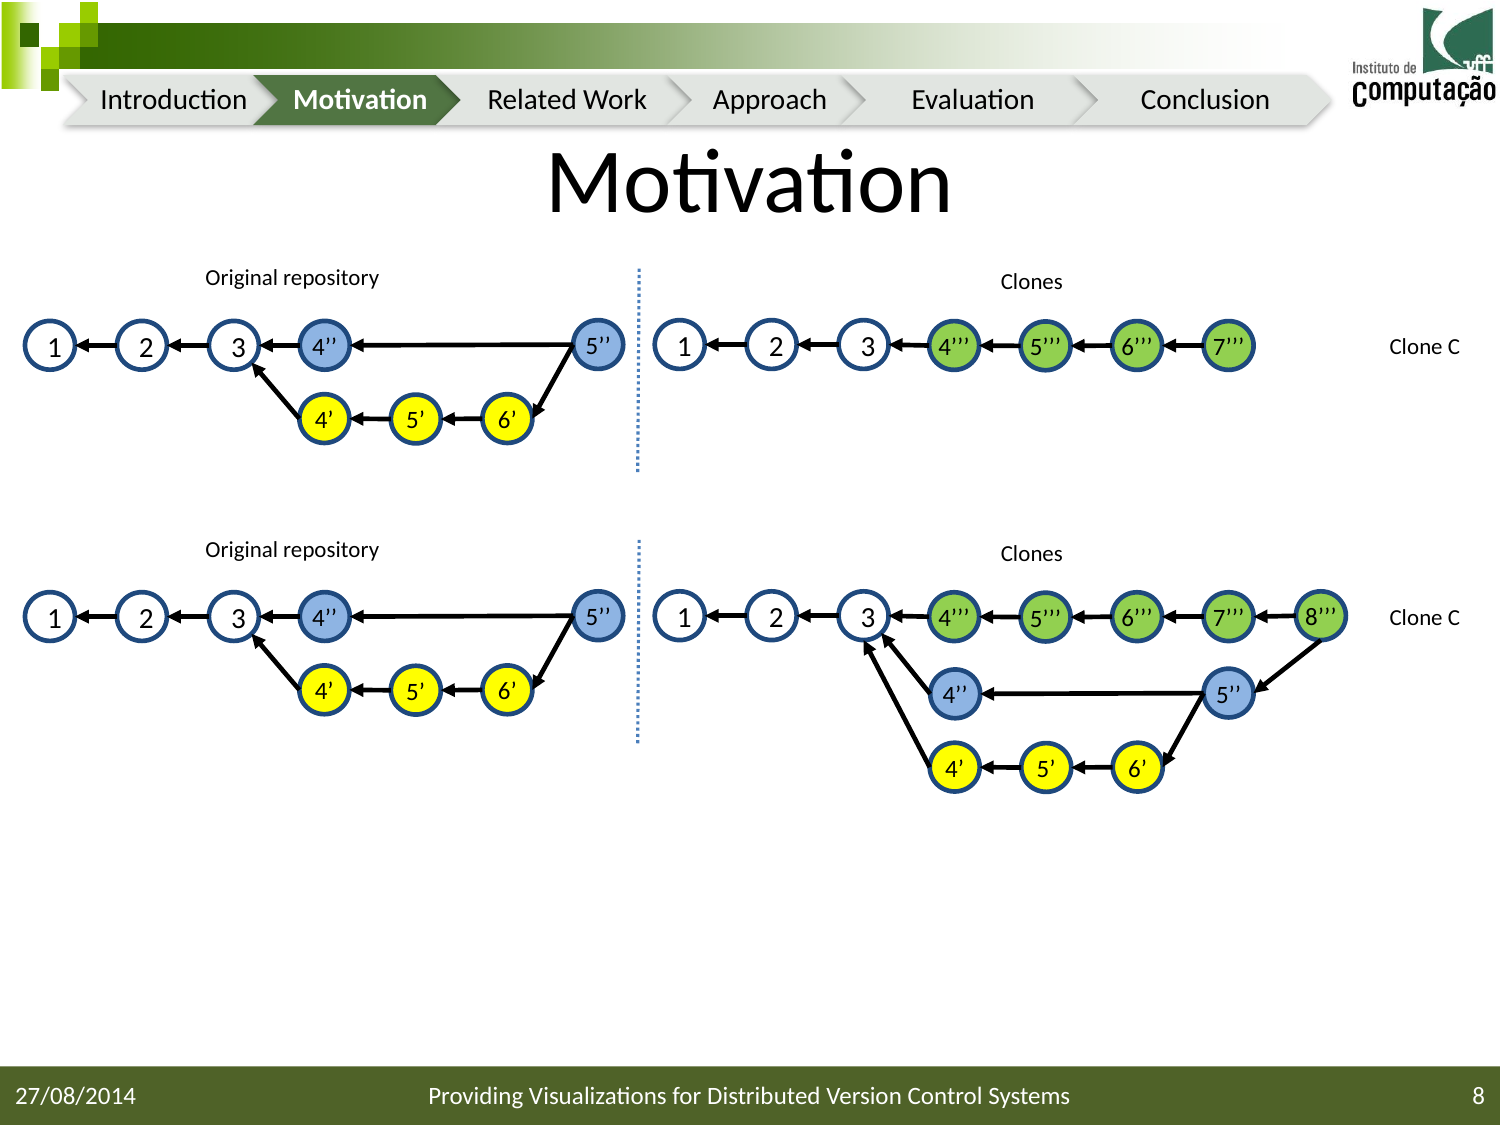

Introduction
Motivation
Related Work
Approach
Evaluation
Conclusion
# Motivation
Original repository
Clones
Clone C
5’’
1
2
3
1
2
3
4’’
4’’’
6’’’
7’’’
5’’’
4’
6’
5’
Original repository
Clones
Clone C
8’’’
5’’
1
2
3
1
2
3
4’’
4’’’
6’’’
7’’’
5’’’
4’
6’
5’
5’’
4’’
4’
6’
5’
27/08/2014
Providing Visualizations for Distributed Version Control Systems
8